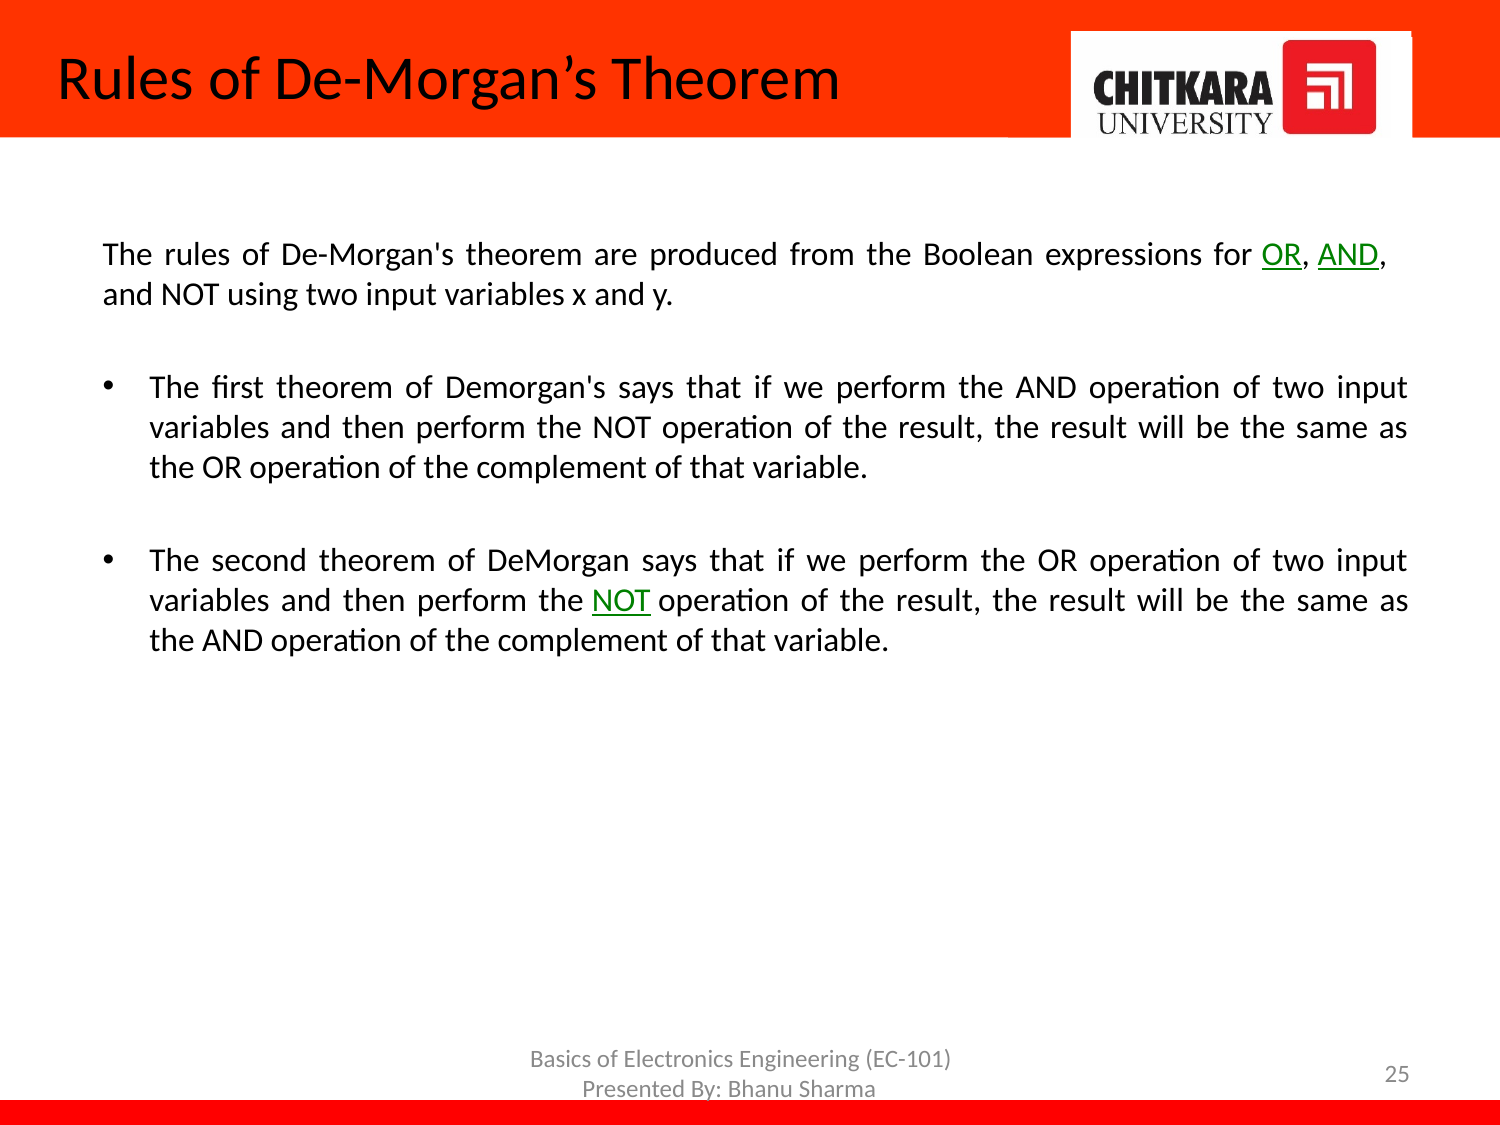

# Rules of De-Morgan’s Theorem
The rules of De-Morgan's theorem are produced from the Boolean expressions for OR, AND,   and NOT using two input variables x and y.

The first theorem of Demorgan's says that if we perform the AND operation of two input variables and then perform the NOT operation of the result, the result will be the same as the OR operation of the complement of that variable.

The second theorem of DeMorgan says that if we perform the OR operation of two input variables and then perform the NOT operation of the result, the result will be the same as the AND operation of the complement of that variable.
Basics of Electronics Engineering (EC-101)          Presented By: Bhanu Sharma
25